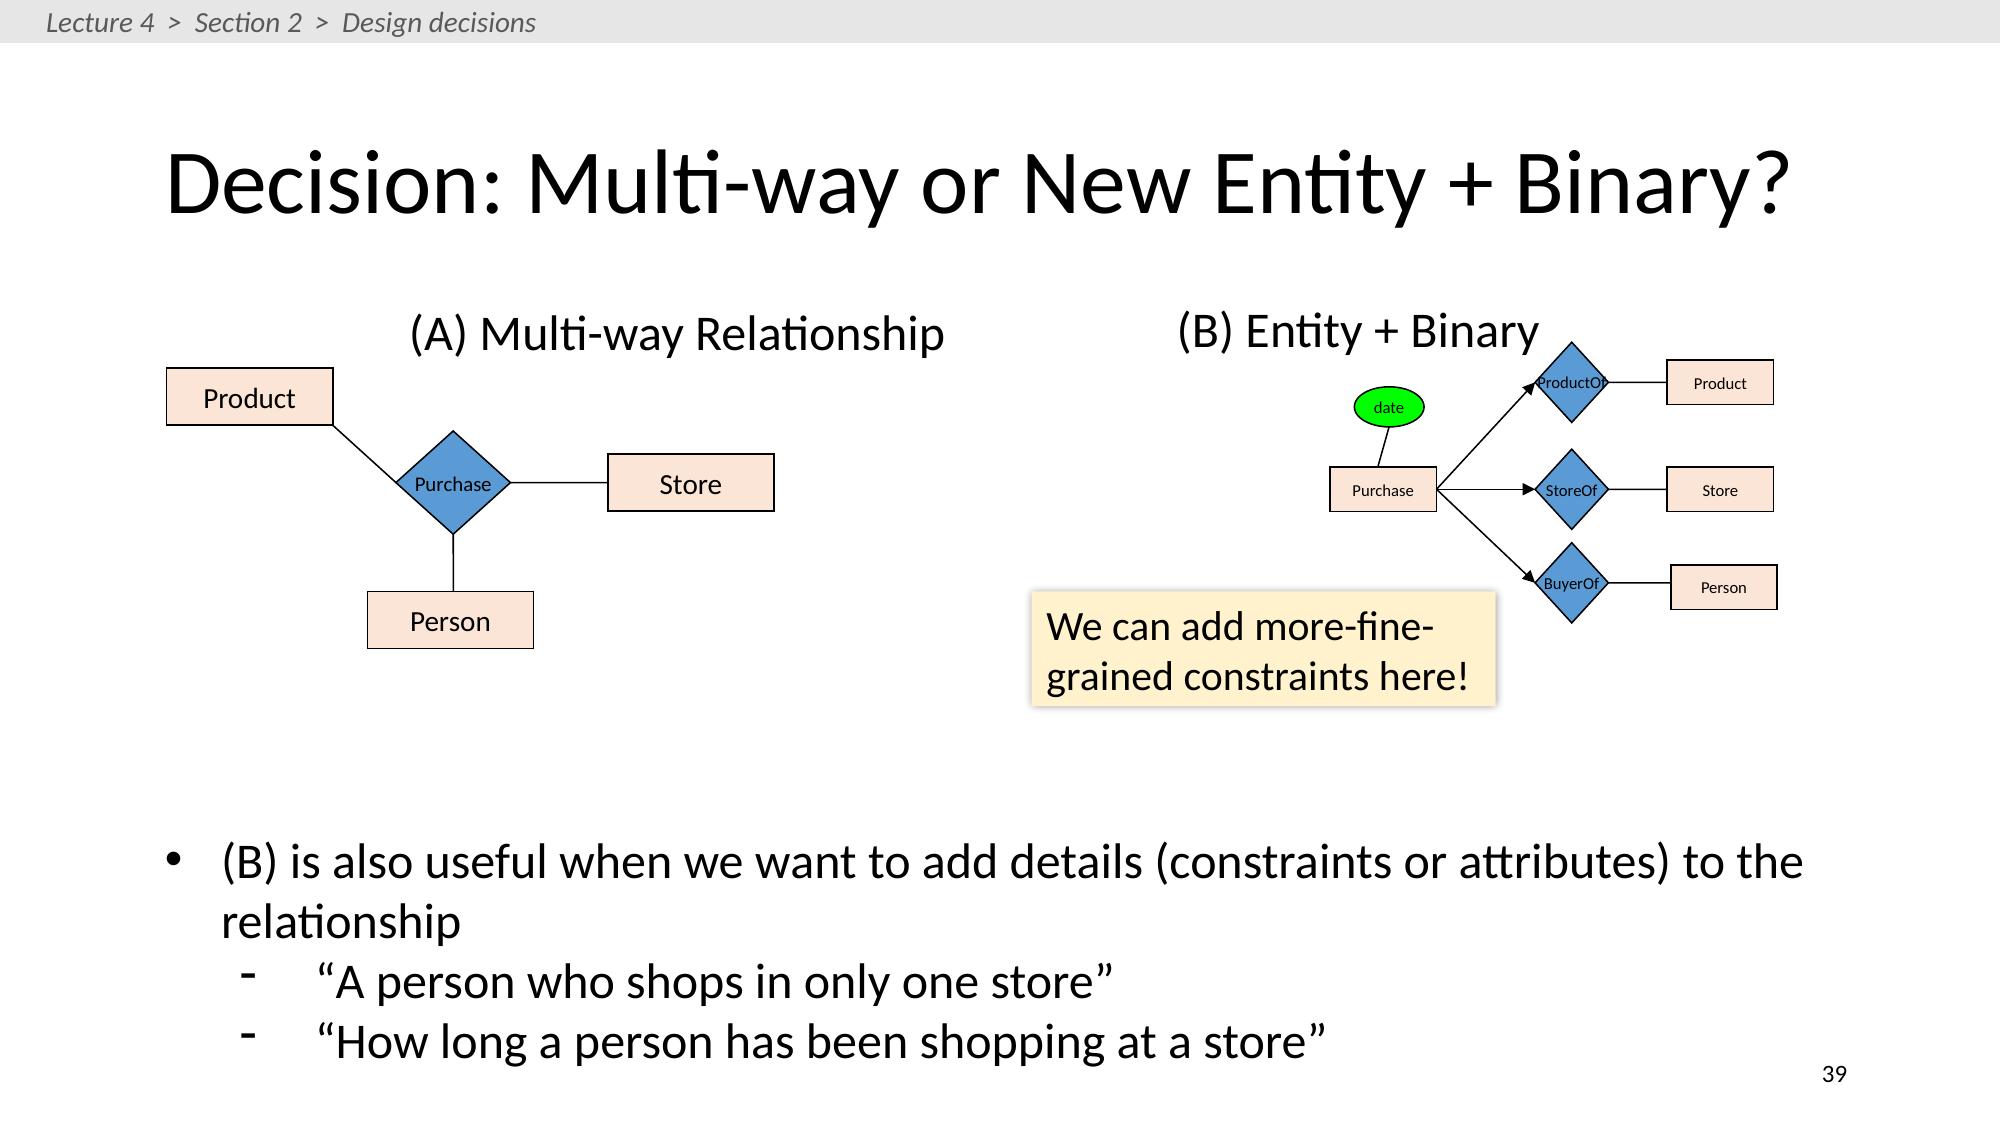

Lecture 4  >  Section 2  >  Design decisions
# Decision: Multi-way or New Entity + Binary?
(B) Entity + Binary
(A) Multi-way Relationship
ProductOf
Product

date

StoreOf
Purchase
Store

BuyerOf
Person

Product

Purchase
Store

Person
We can add more-fine-grained constraints here!
(B) is also useful when we want to add details (constraints or attributes) to the relationship
“A person who shops in only one store”
“How long a person has been shopping at a store”
39